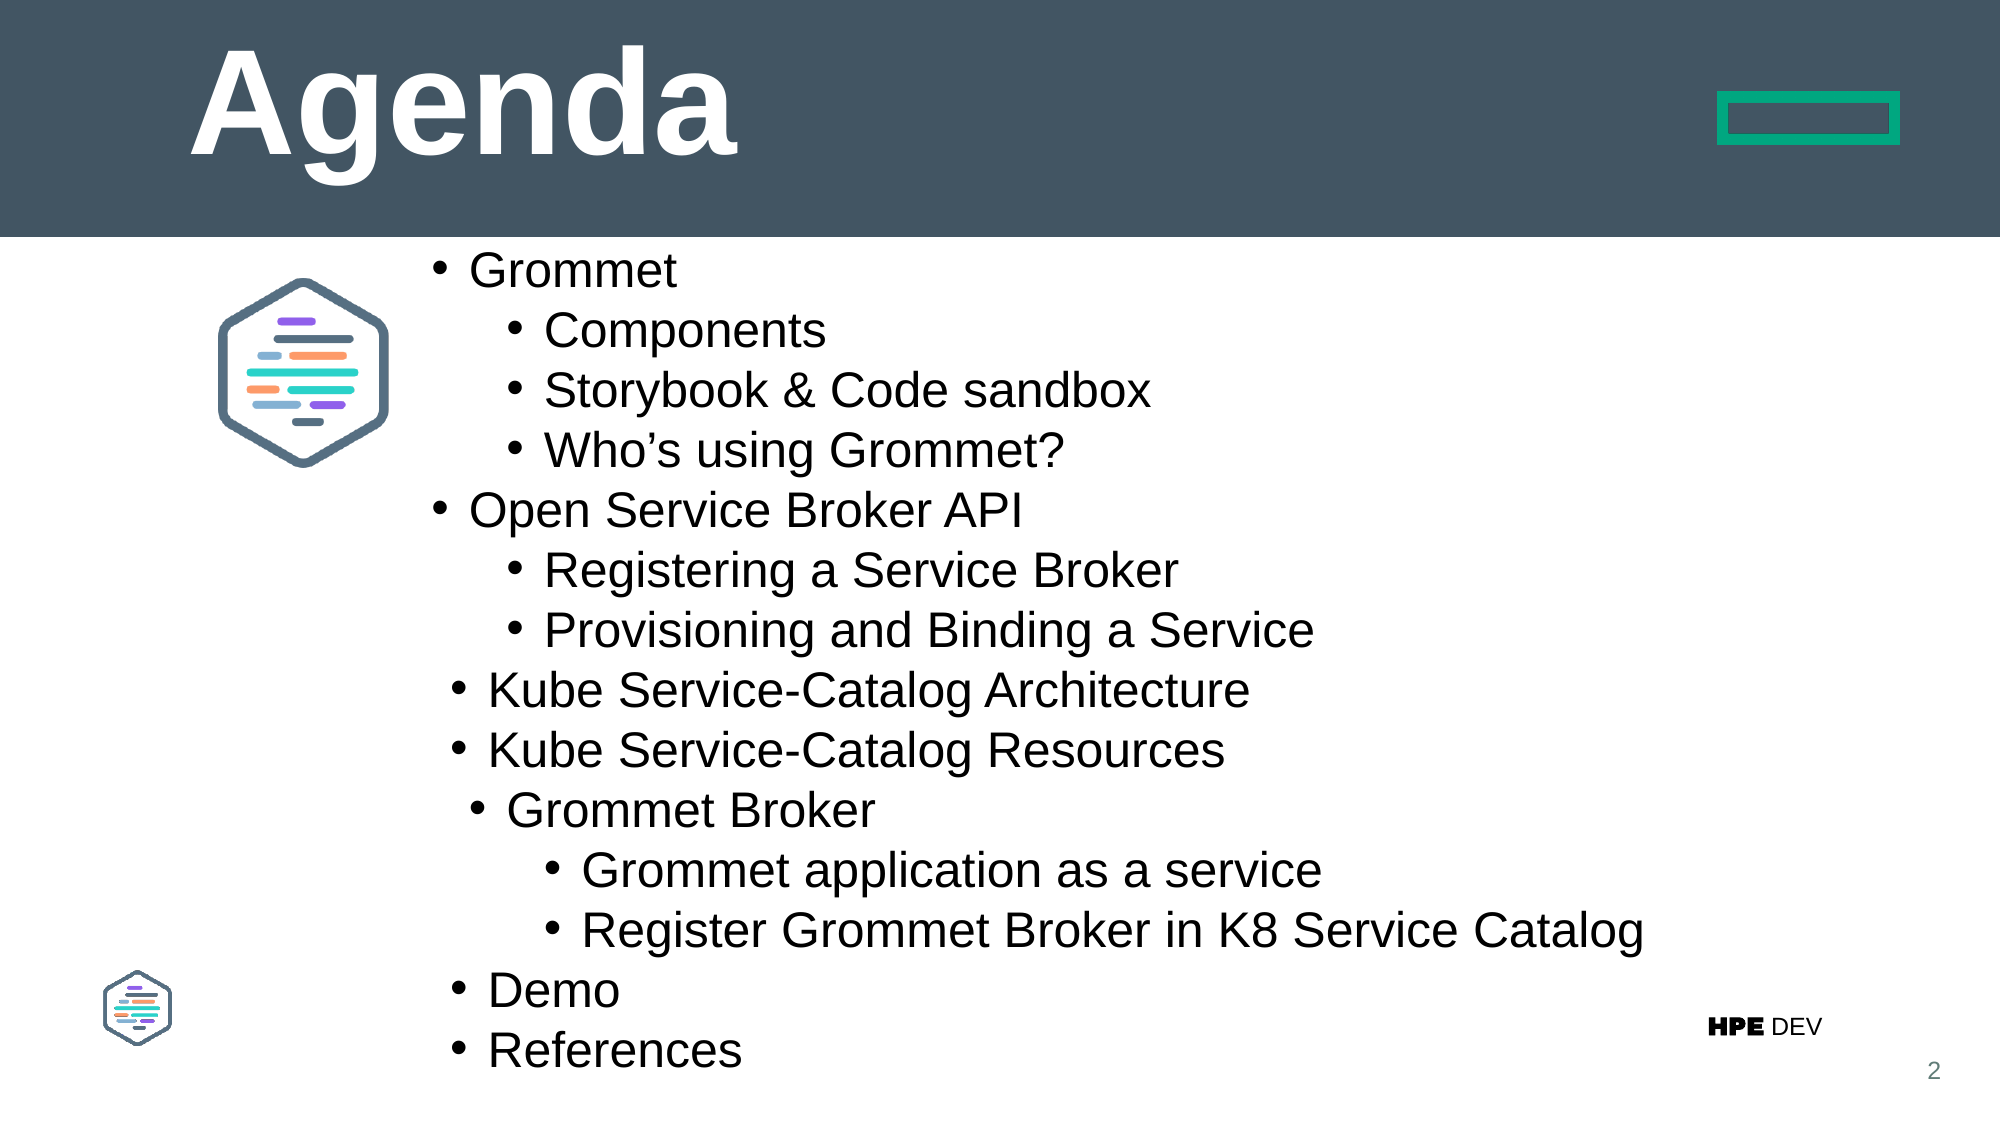

# Agenda
Grommet
Components
Storybook & Code sandbox
Who’s using Grommet?
Open Service Broker API
Registering a Service Broker
Provisioning and Binding a Service
Kube Service-Catalog Architecture
Kube Service-Catalog Resources
Grommet Broker
Grommet application as a service
Register Grommet Broker in K8 Service Catalog
Demo
References